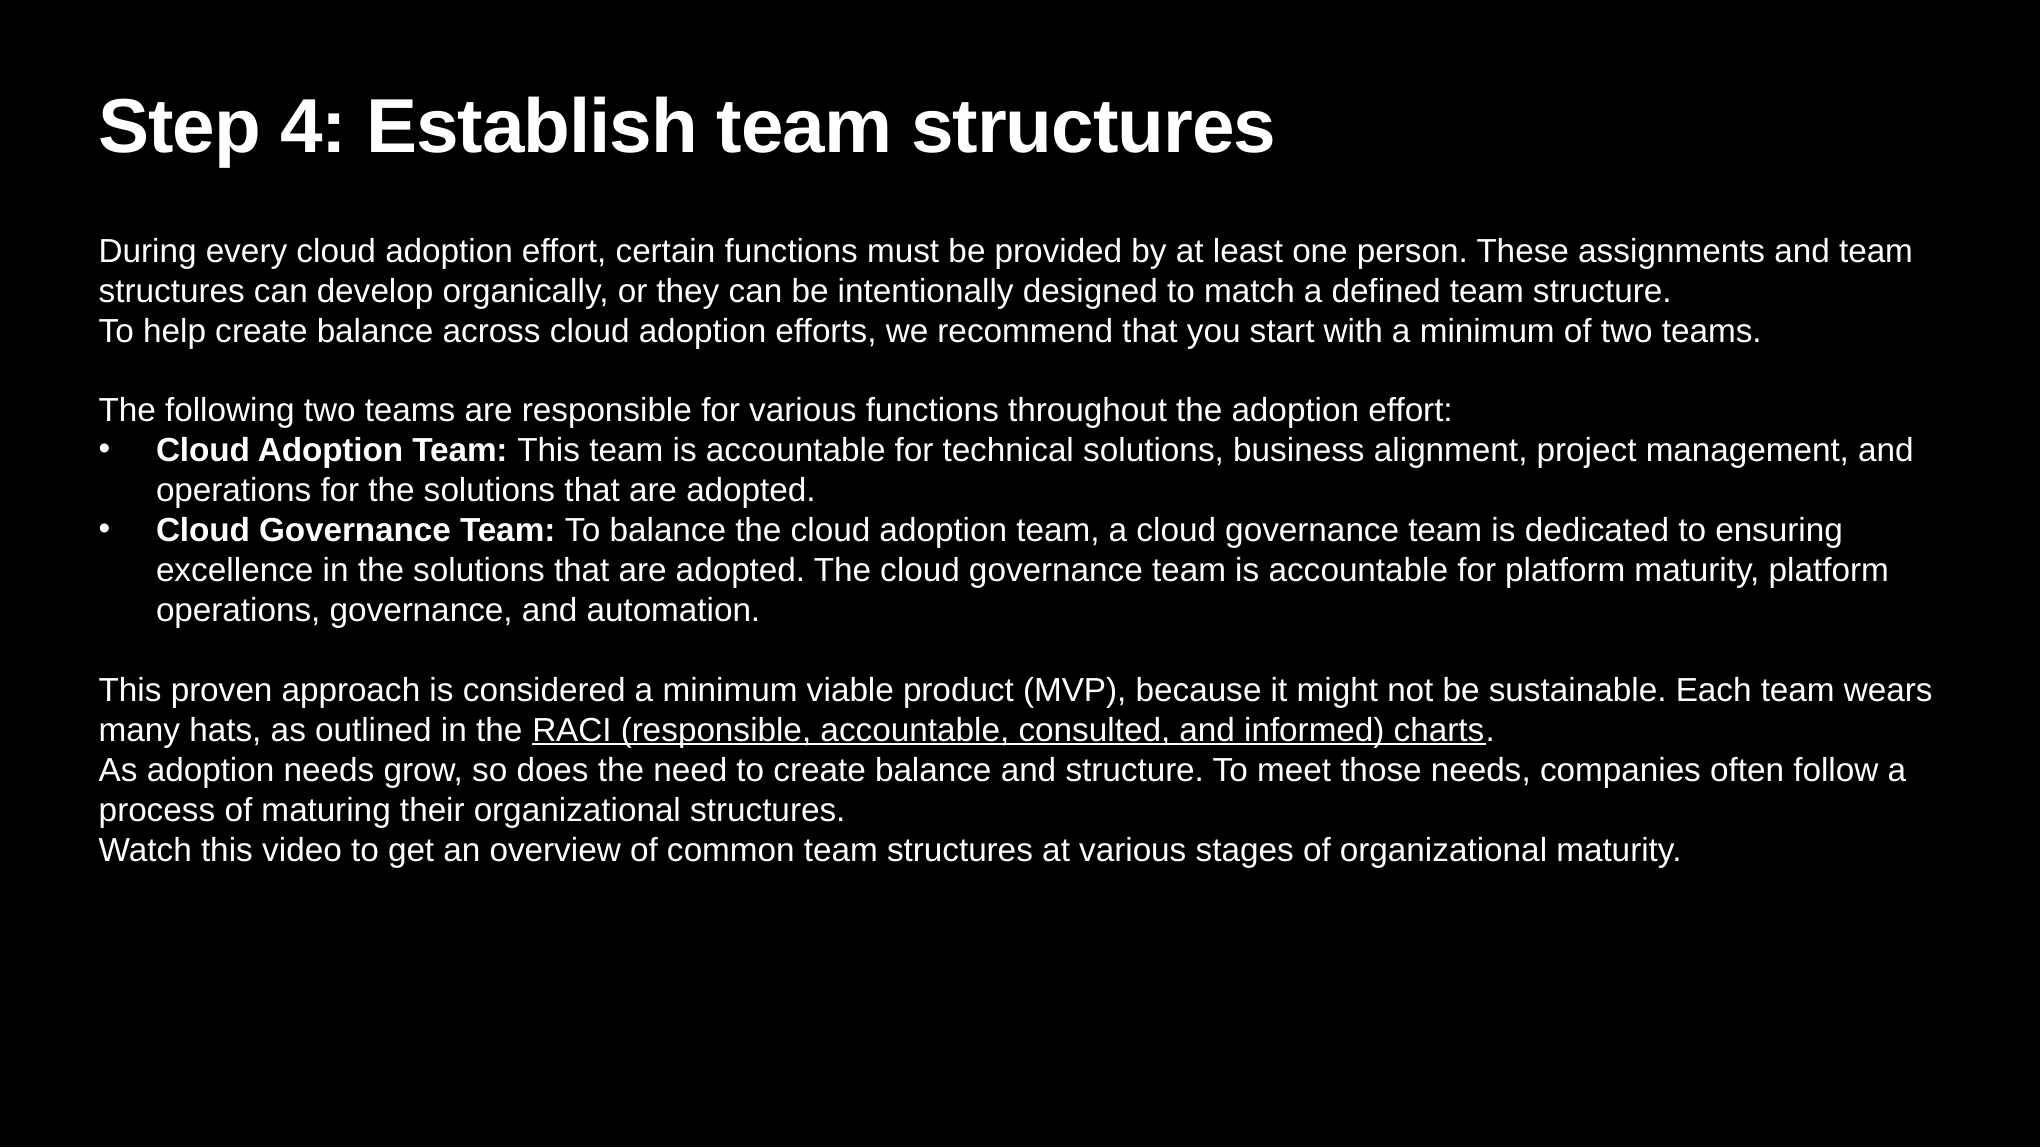

# Step 4: Establish team structures
During every cloud adoption effort, certain functions must be provided by at least one person. These assignments and team structures can develop organically, or they can be intentionally designed to match a defined team structure.
To help create balance across cloud adoption efforts, we recommend that you start with a minimum of two teams.

The following two teams are responsible for various functions throughout the adoption effort:
Cloud Adoption Team: This team is accountable for technical solutions, business alignment, project management, and operations for the solutions that are adopted.
Cloud Governance Team: To balance the cloud adoption team, a cloud governance team is dedicated to ensuring excellence in the solutions that are adopted. The cloud governance team is accountable for platform maturity, platform operations, governance, and automation.

This proven approach is considered a minimum viable product (MVP), because it might not be sustainable. Each team wears many hats, as outlined in the RACI (responsible, accountable, consulted, and informed) charts.
As adoption needs grow, so does the need to create balance and structure. To meet those needs, companies often follow a process of maturing their organizational structures.
Watch this video to get an overview of common team structures at various stages of organizational maturity.